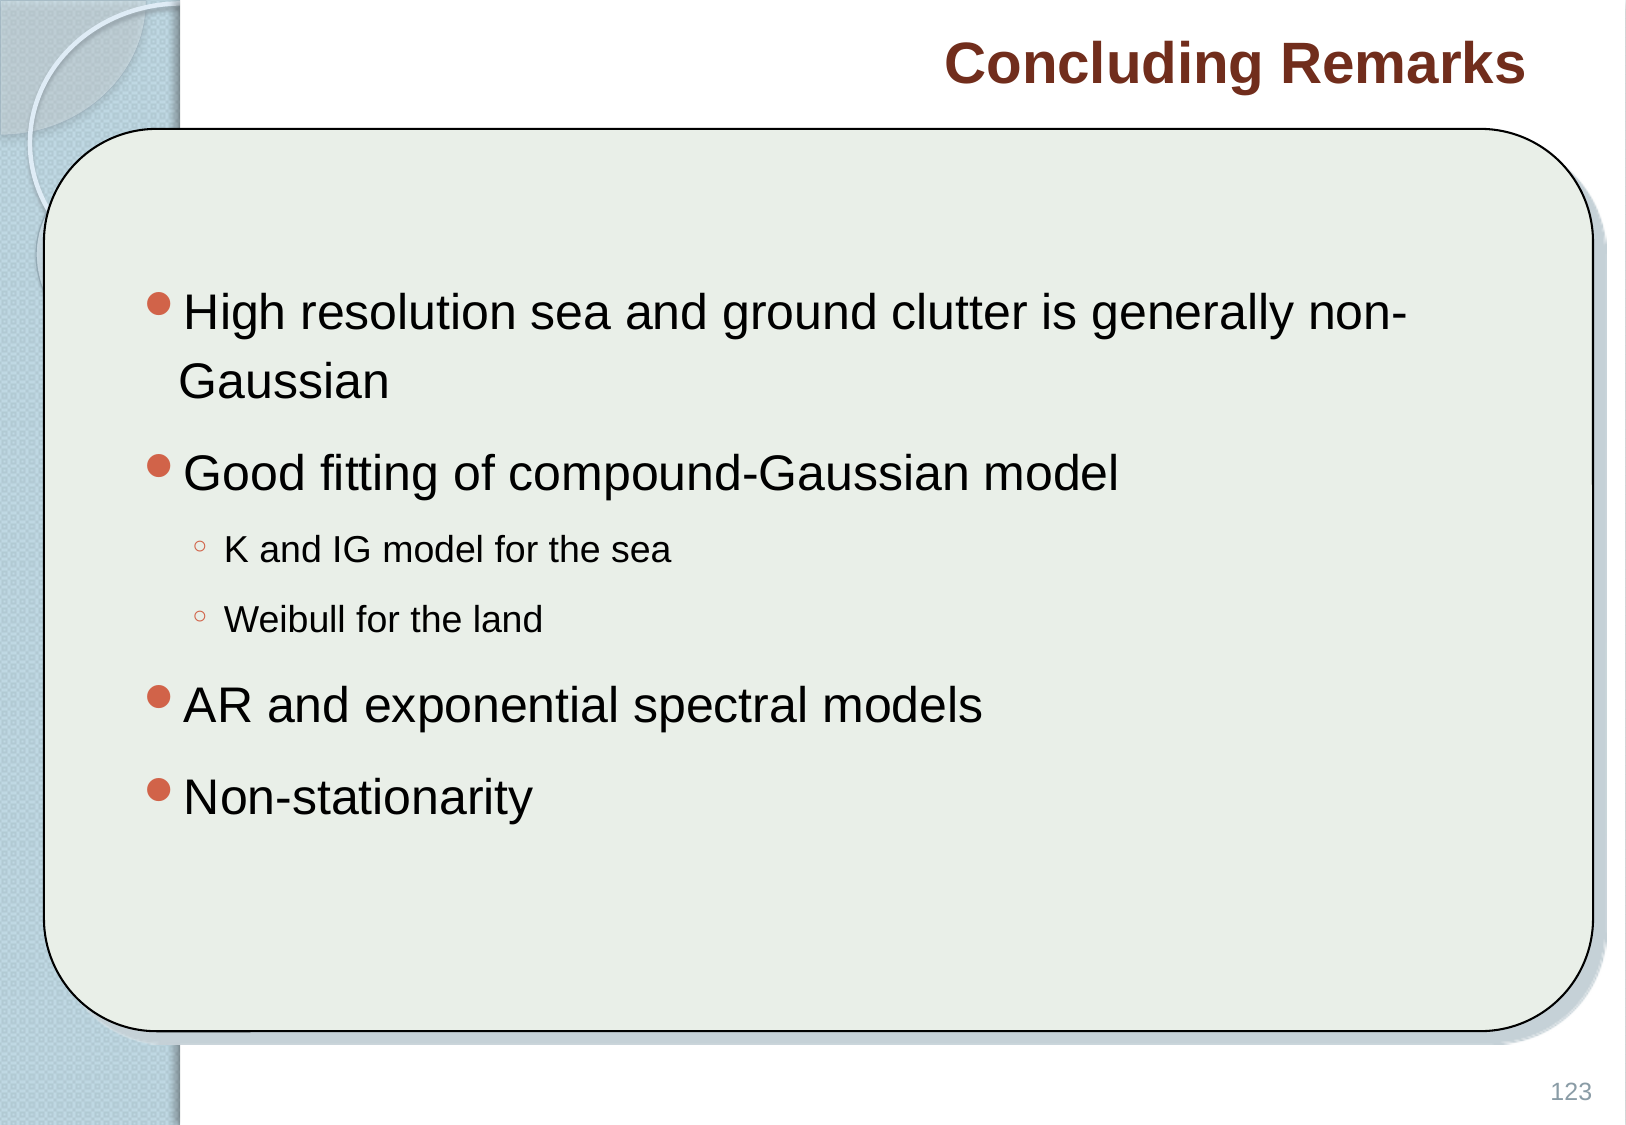

Concluding Remarks

High resolution sea and ground clutter is generally non-Gaussian
Good fitting of compound-Gaussian model
K and IG model for the sea
Weibull for the land
AR and exponential spectral models
Non-stationarity
123